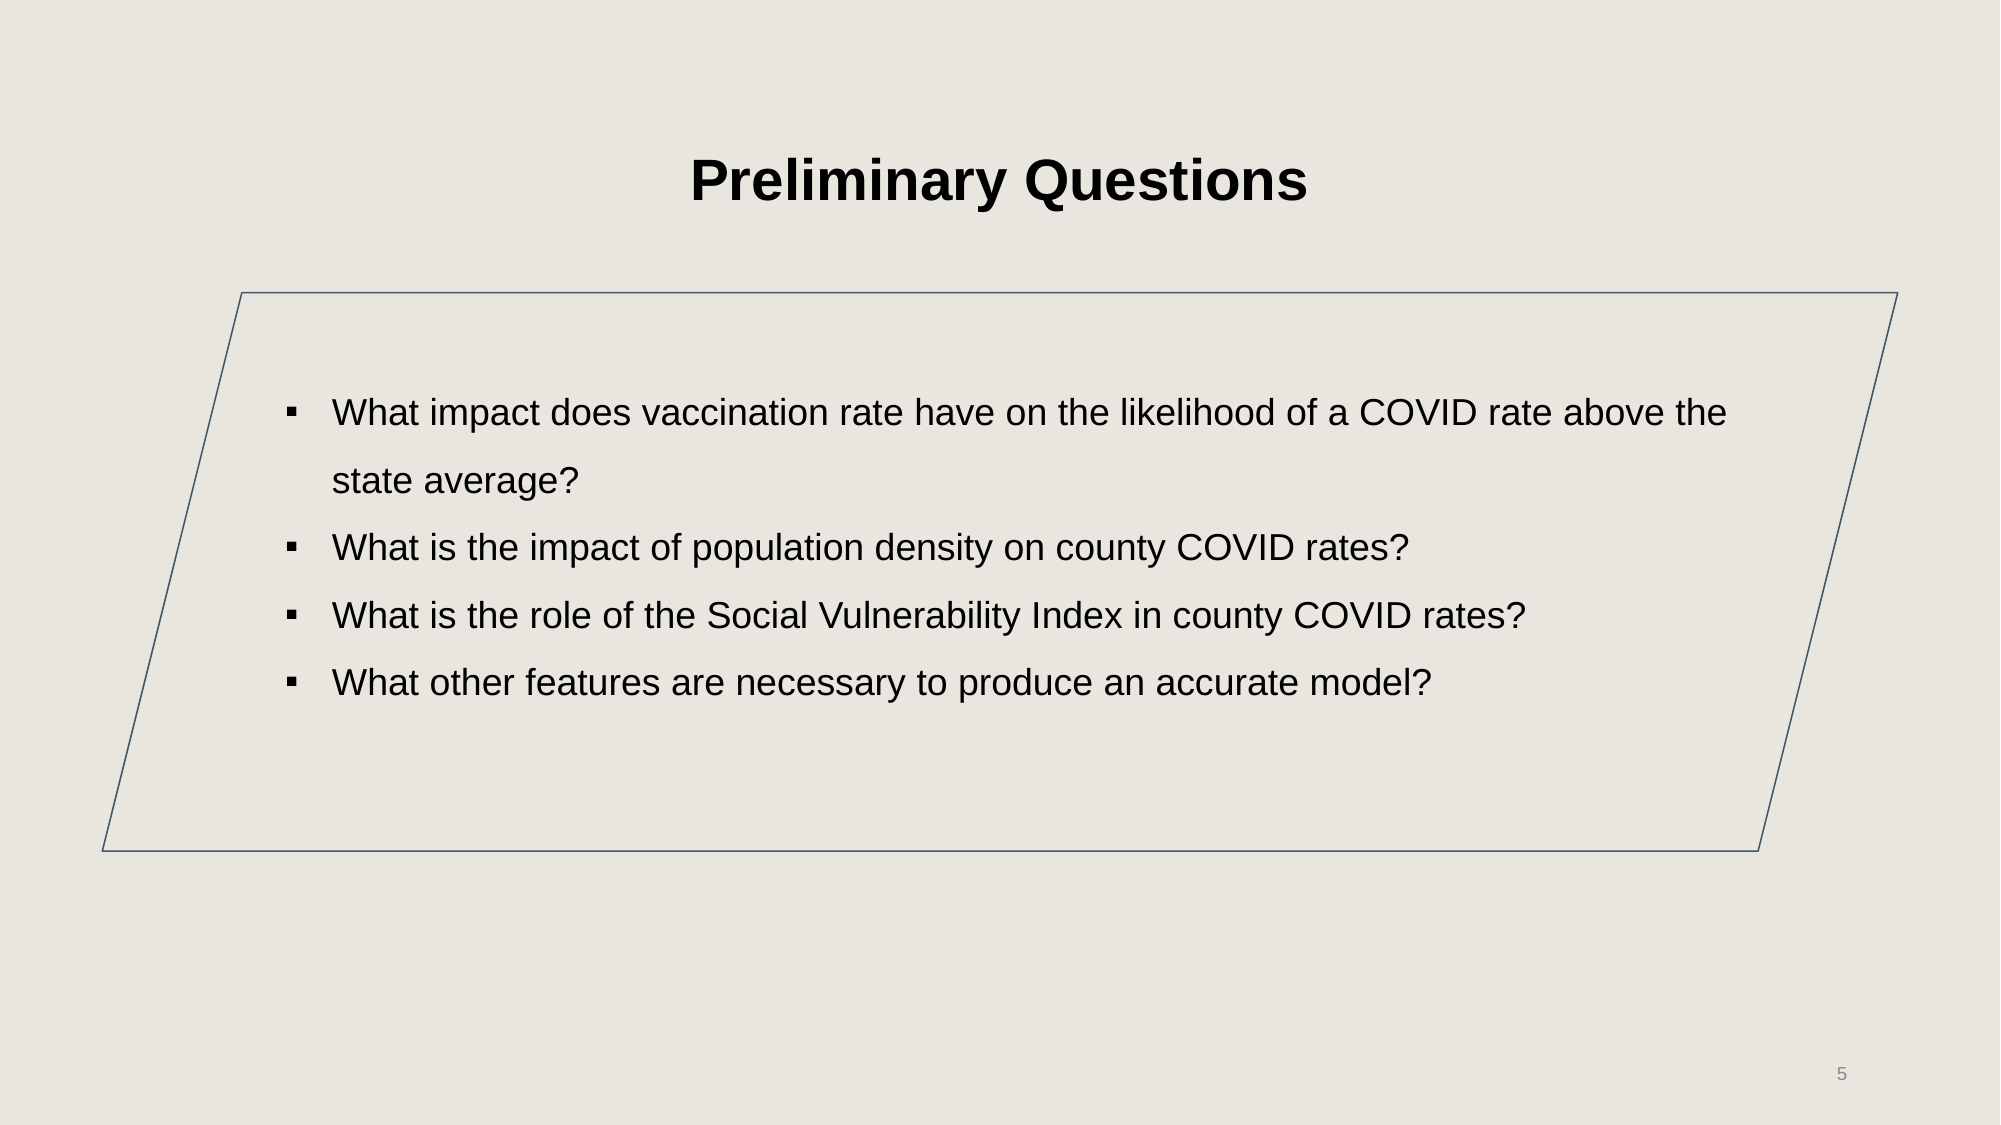

# Preliminary Questions

What impact does vaccination rate have on the likelihood of a COVID rate above the state average?
What is the impact of population density on county COVID rates?
What is the role of the Social Vulnerability Index in county COVID rates?
What other features are necessary to produce an accurate model?

5